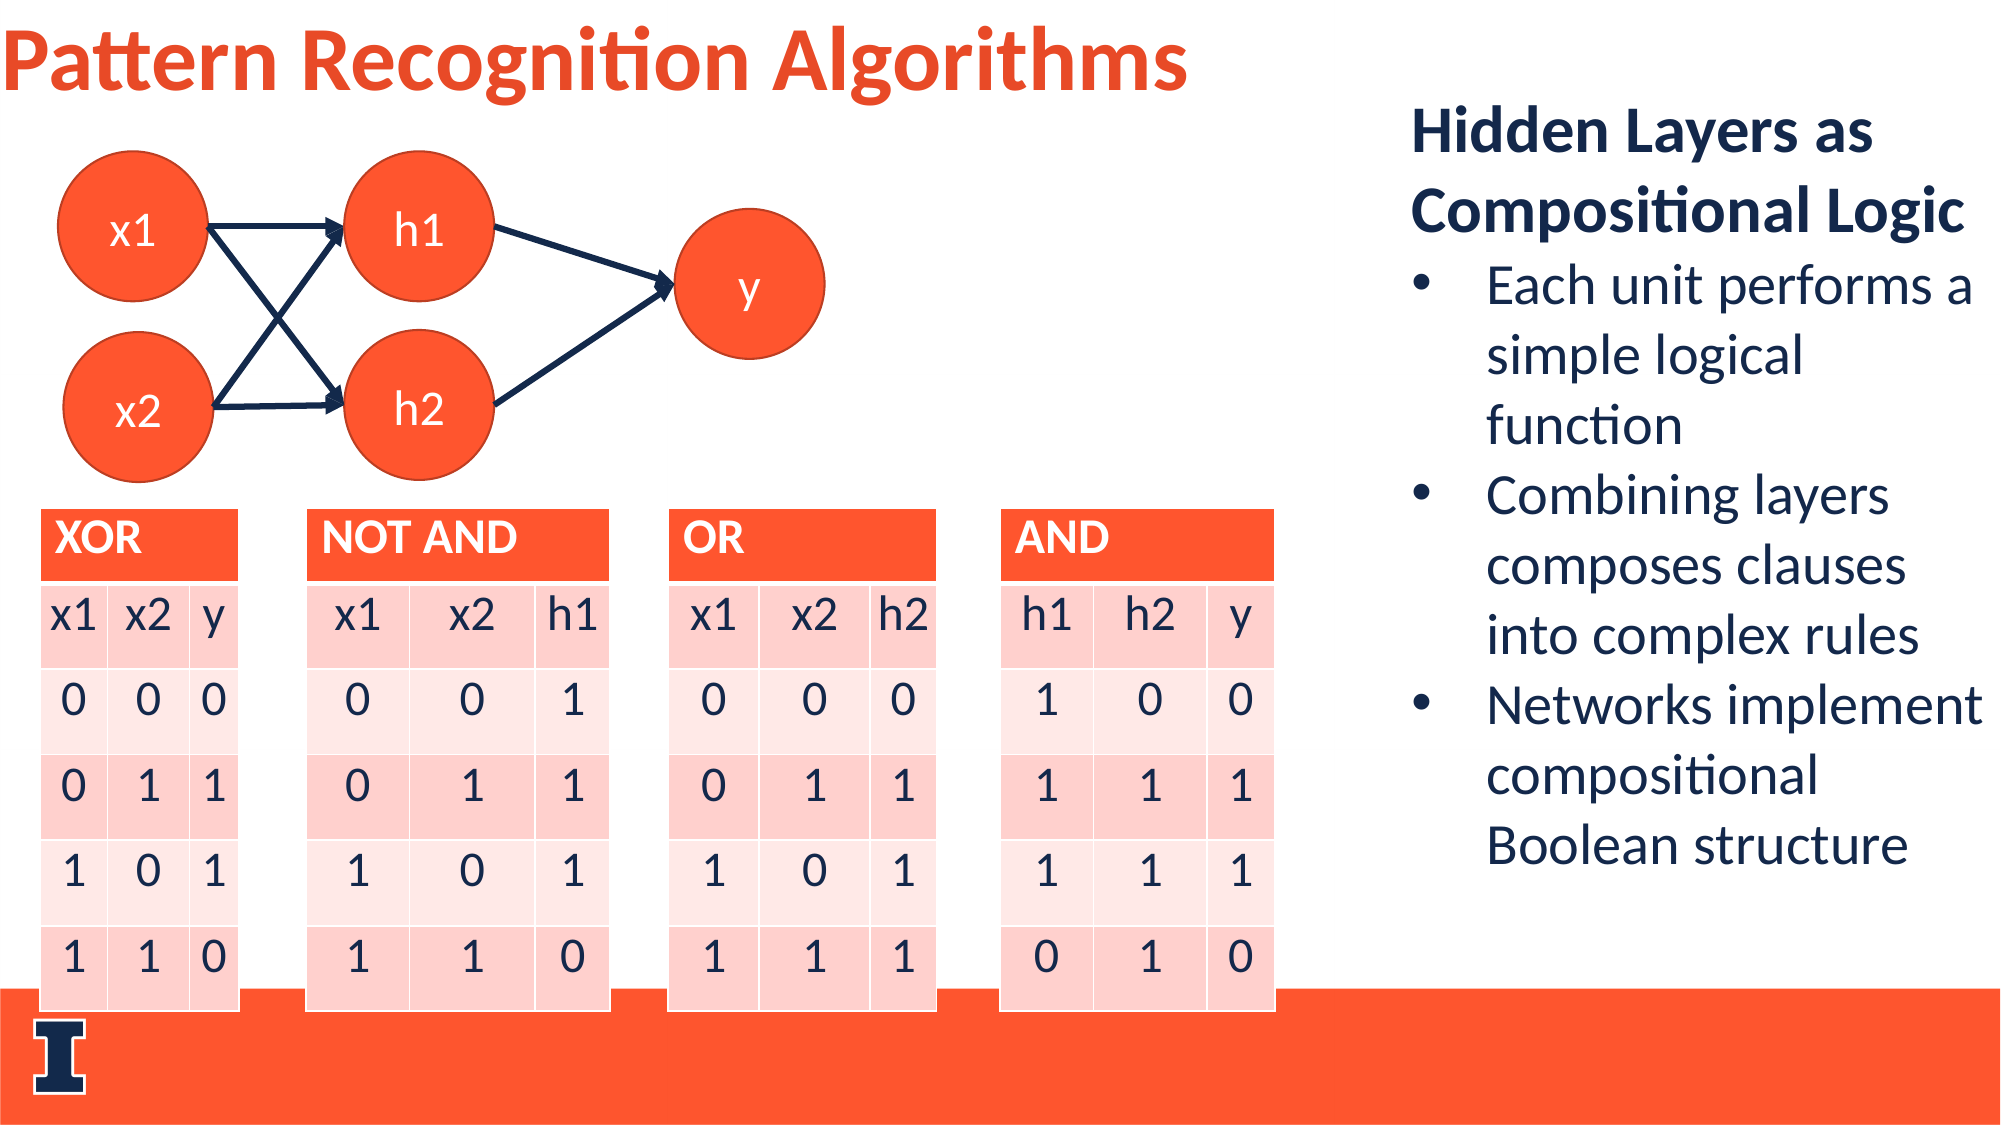

Pattern Recognition Algorithms
Hidden Layers as Compositional Logic
Each unit performs a simple logical function
Combining layers composes clauses into complex rules
Networks implement compositional Boolean structure
x1
h1
y
h2
x2
| NOT AND | Inputs |  |
| --- | --- | --- |
| x1 | x2 | h1 |
| 0 | 0 | 1 |
| 0 | 1 | 1 |
| 1 | 0 | 1 |
| 1 | 1 | 0 |
| OR | Inputs |  |
| --- | --- | --- |
| x1 | x2 | h2 |
| 0 | 0 | 0 |
| 0 | 1 | 1 |
| 1 | 0 | 1 |
| 1 | 1 | 1 |
| AND | Inputs |  |
| --- | --- | --- |
| h1 | h2 | y |
| 1 | 0 | 0 |
| 1 | 1 | 1 |
| 1 | 1 | 1 |
| 0 | 1 | 0 |
| XOR | Inputs |  |
| --- | --- | --- |
| x1 | x2 | y |
| 0 | 0 | 0 |
| 0 | 1 | 1 |
| 1 | 0 | 1 |
| 1 | 1 | 0 |